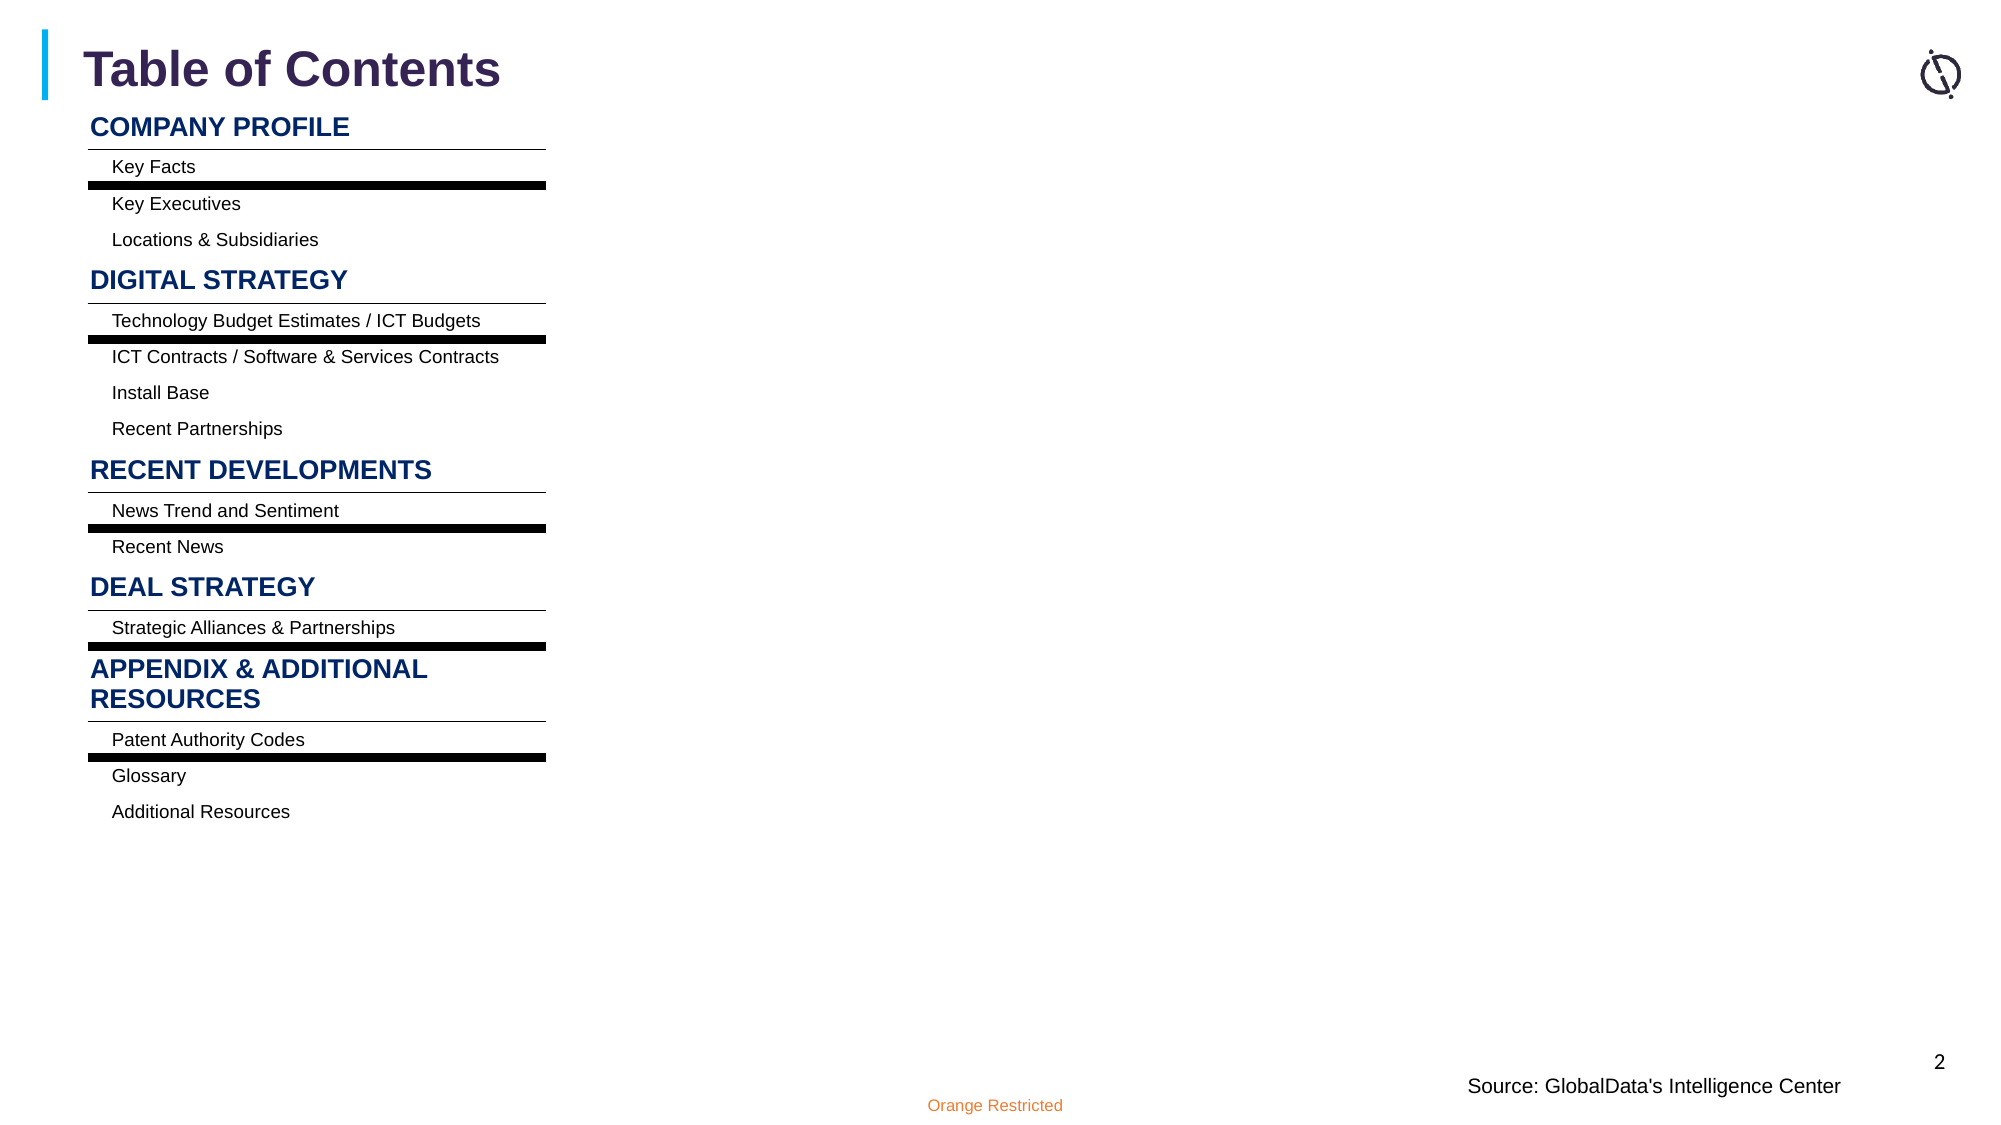

Table of Contents
| COMPANY PROFILE |
| --- |
| Key Facts |
| Key Executives |
| Locations & Subsidiaries |
| DIGITAL STRATEGY |
| Technology Budget Estimates / ICT Budgets |
| ICT Contracts / Software & Services Contracts |
| Install Base |
| Recent Partnerships |
| RECENT DEVELOPMENTS |
| News Trend and Sentiment |
| Recent News |
| DEAL STRATEGY |
| Strategic Alliances & Partnerships |
| APPENDIX & ADDITIONAL RESOURCES |
| Patent Authority Codes​ |
| Glossary |
| Additional Resources |